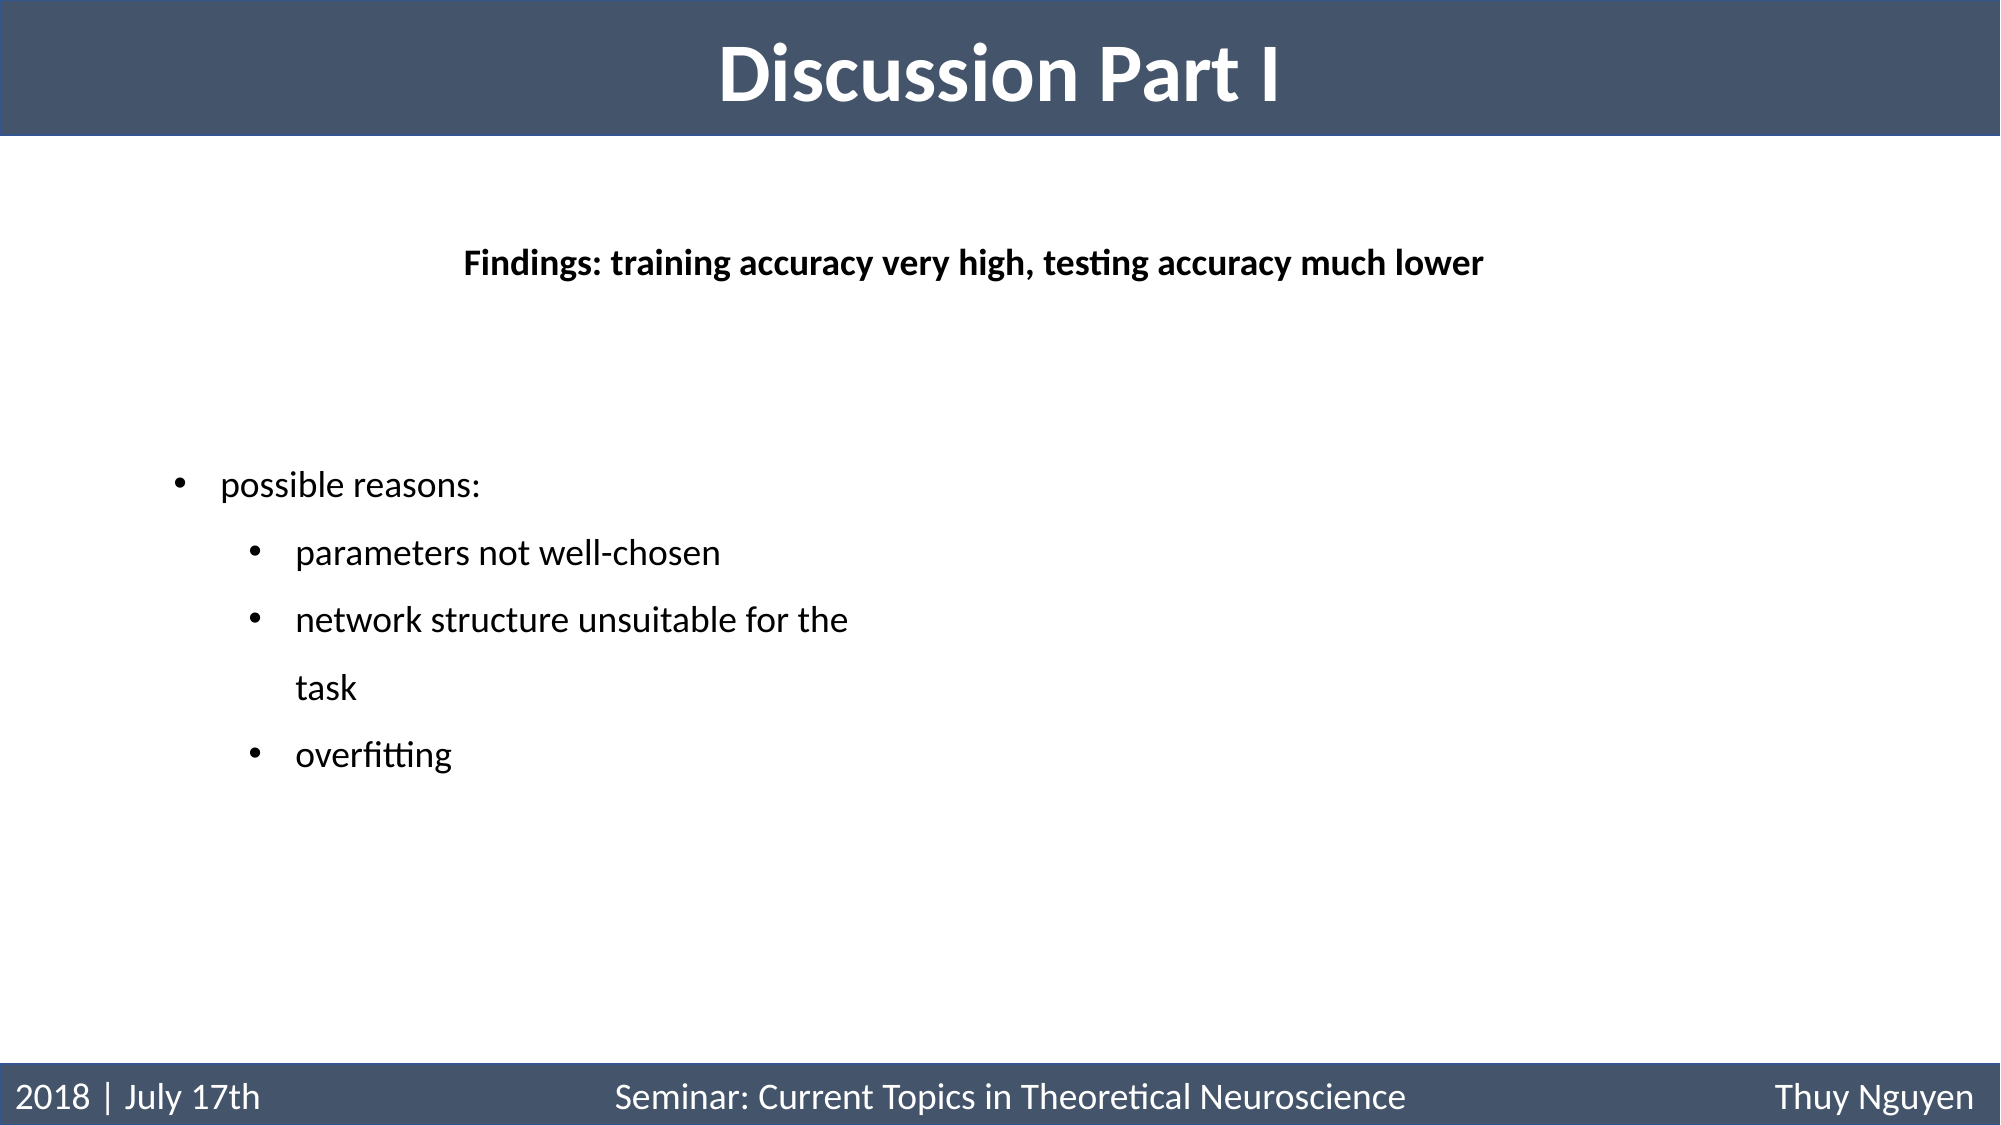

Discussion Part I
Findings: training accuracy very high, testing accuracy much lower
possible reasons:
parameters not well-chosen
network structure unsuitable for the task
overfitting

2018 | July 17th			Seminar: Current Topics in Theoretical Neuroscience		             Thuy Nguyen